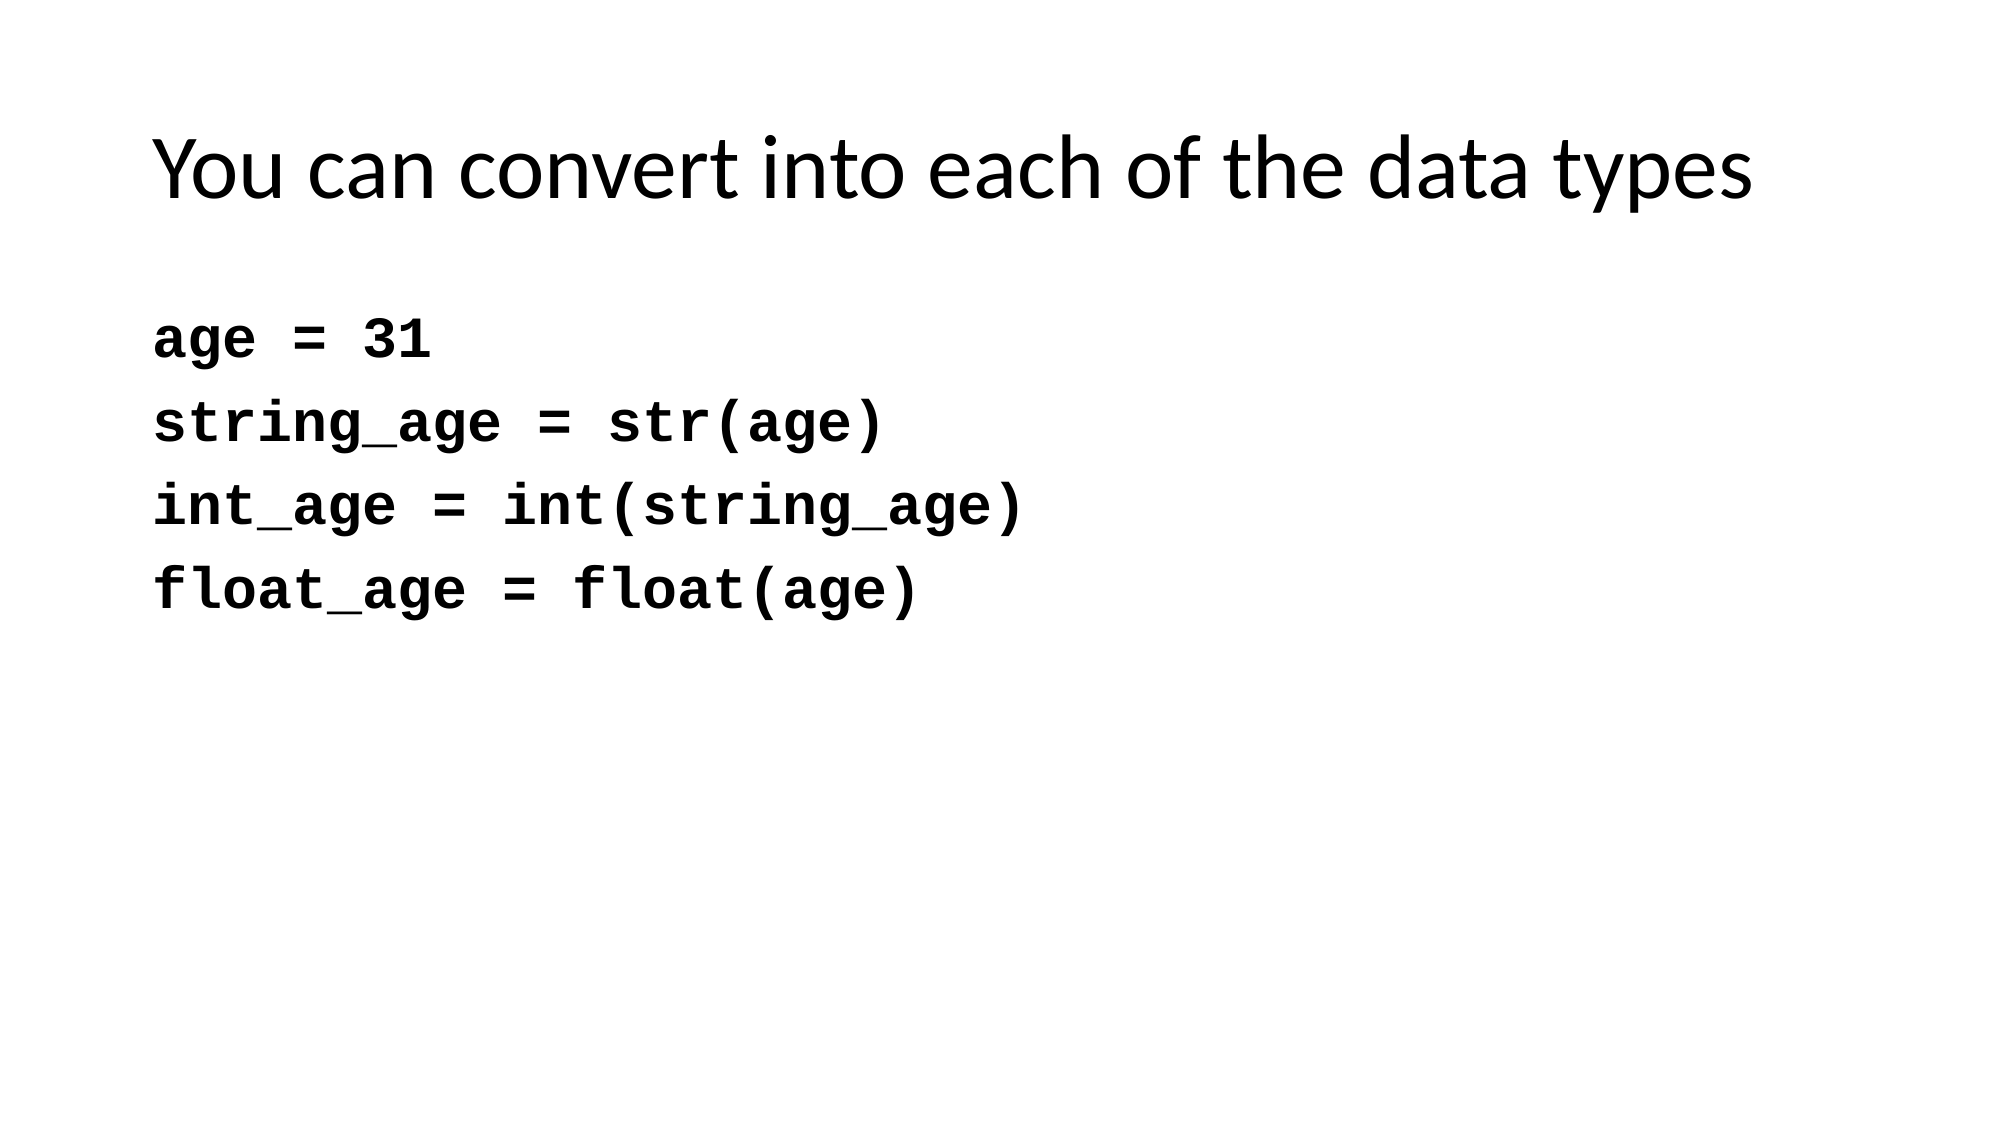

# You can convert into each of the data types
age = 31
string_age = str(age)
int_age = int(string_age)
float_age = float(age)